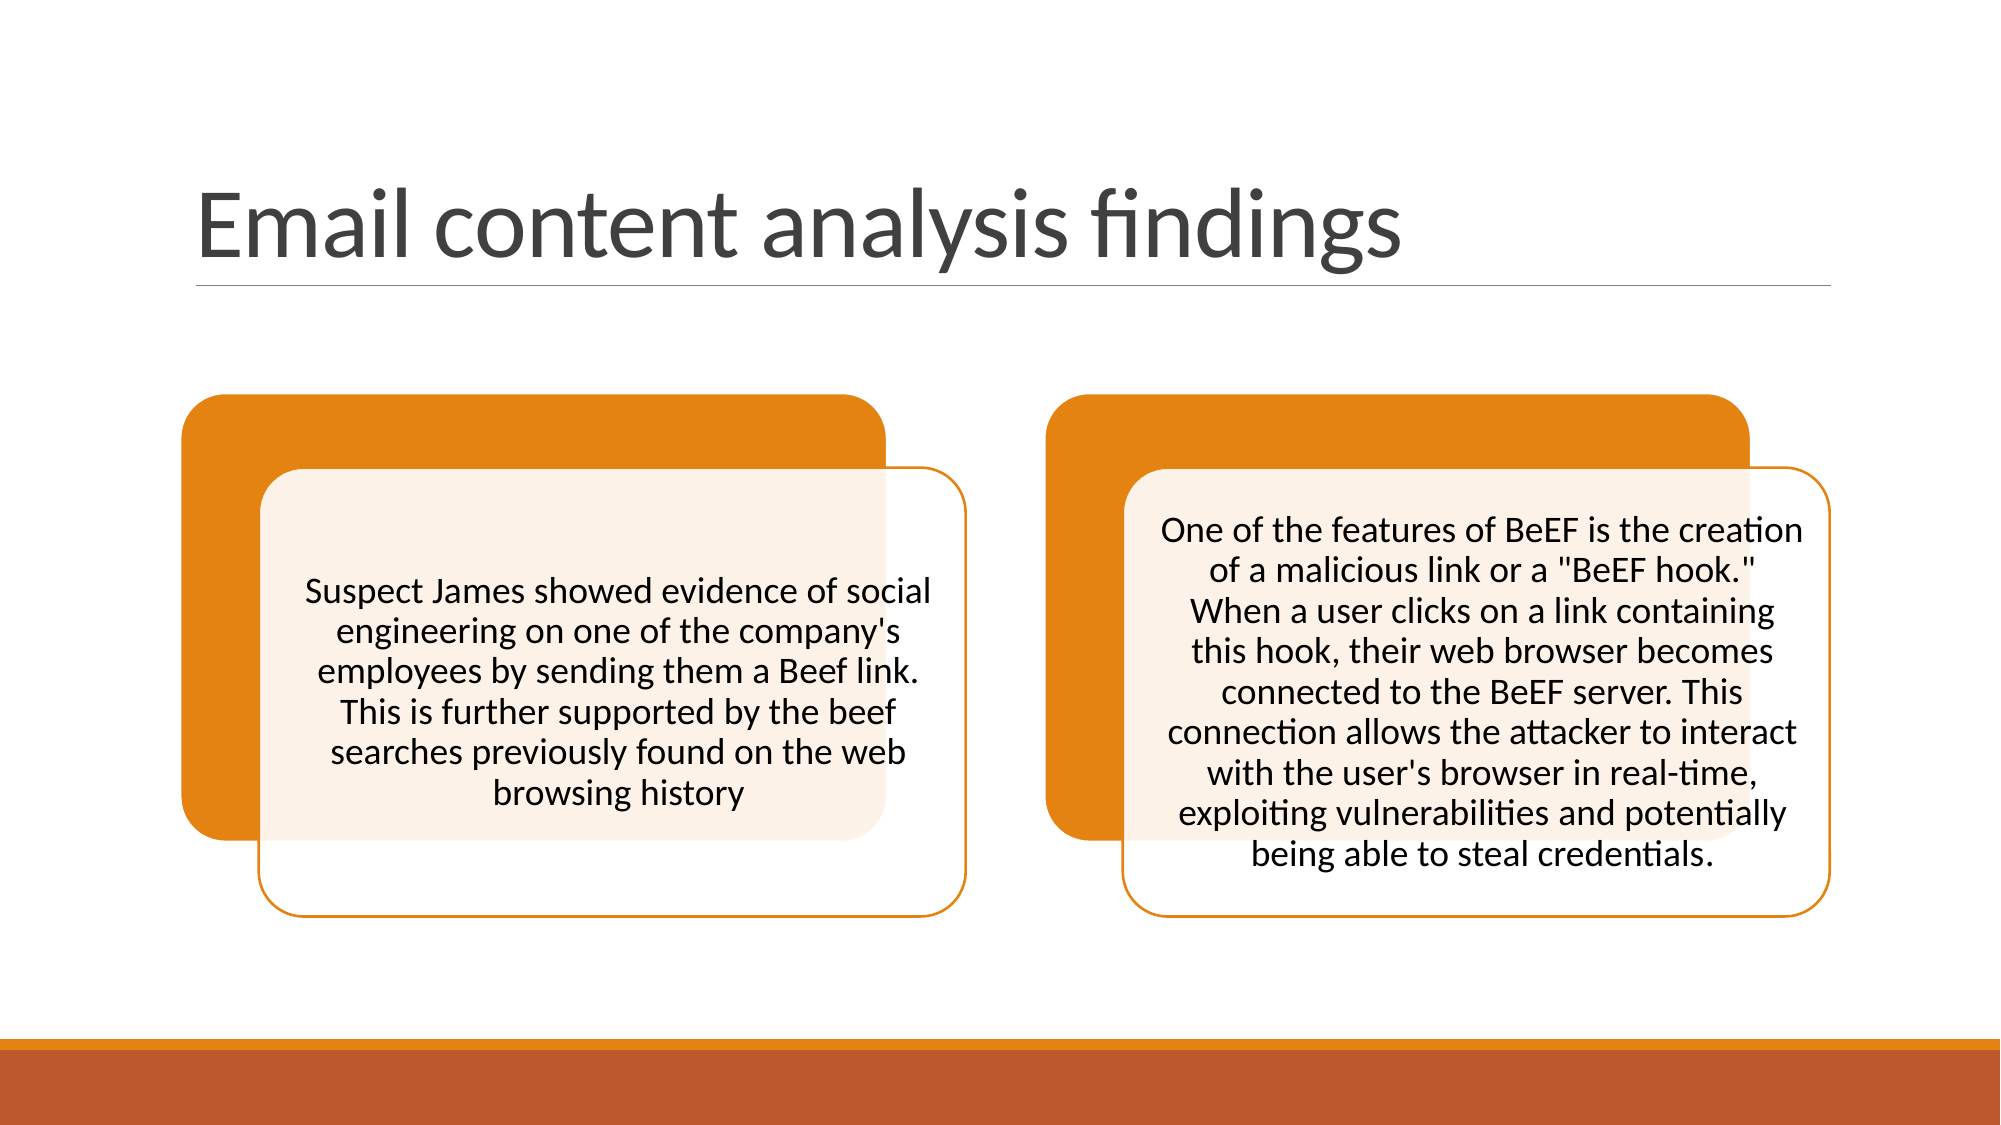

# Email content analysis findings
Suspect James showed evidence of social engineering on one of the company's employees by sending them a Beef link. This is further supported by the beef searches previously found on the web browsing history
One of the features of BeEF is the creation of a malicious link or a "BeEF hook." When a user clicks on a link containing this hook, their web browser becomes connected to the BeEF server. This connection allows the attacker to interact with the user's browser in real-time, exploiting vulnerabilities and potentially being able to steal credentials.